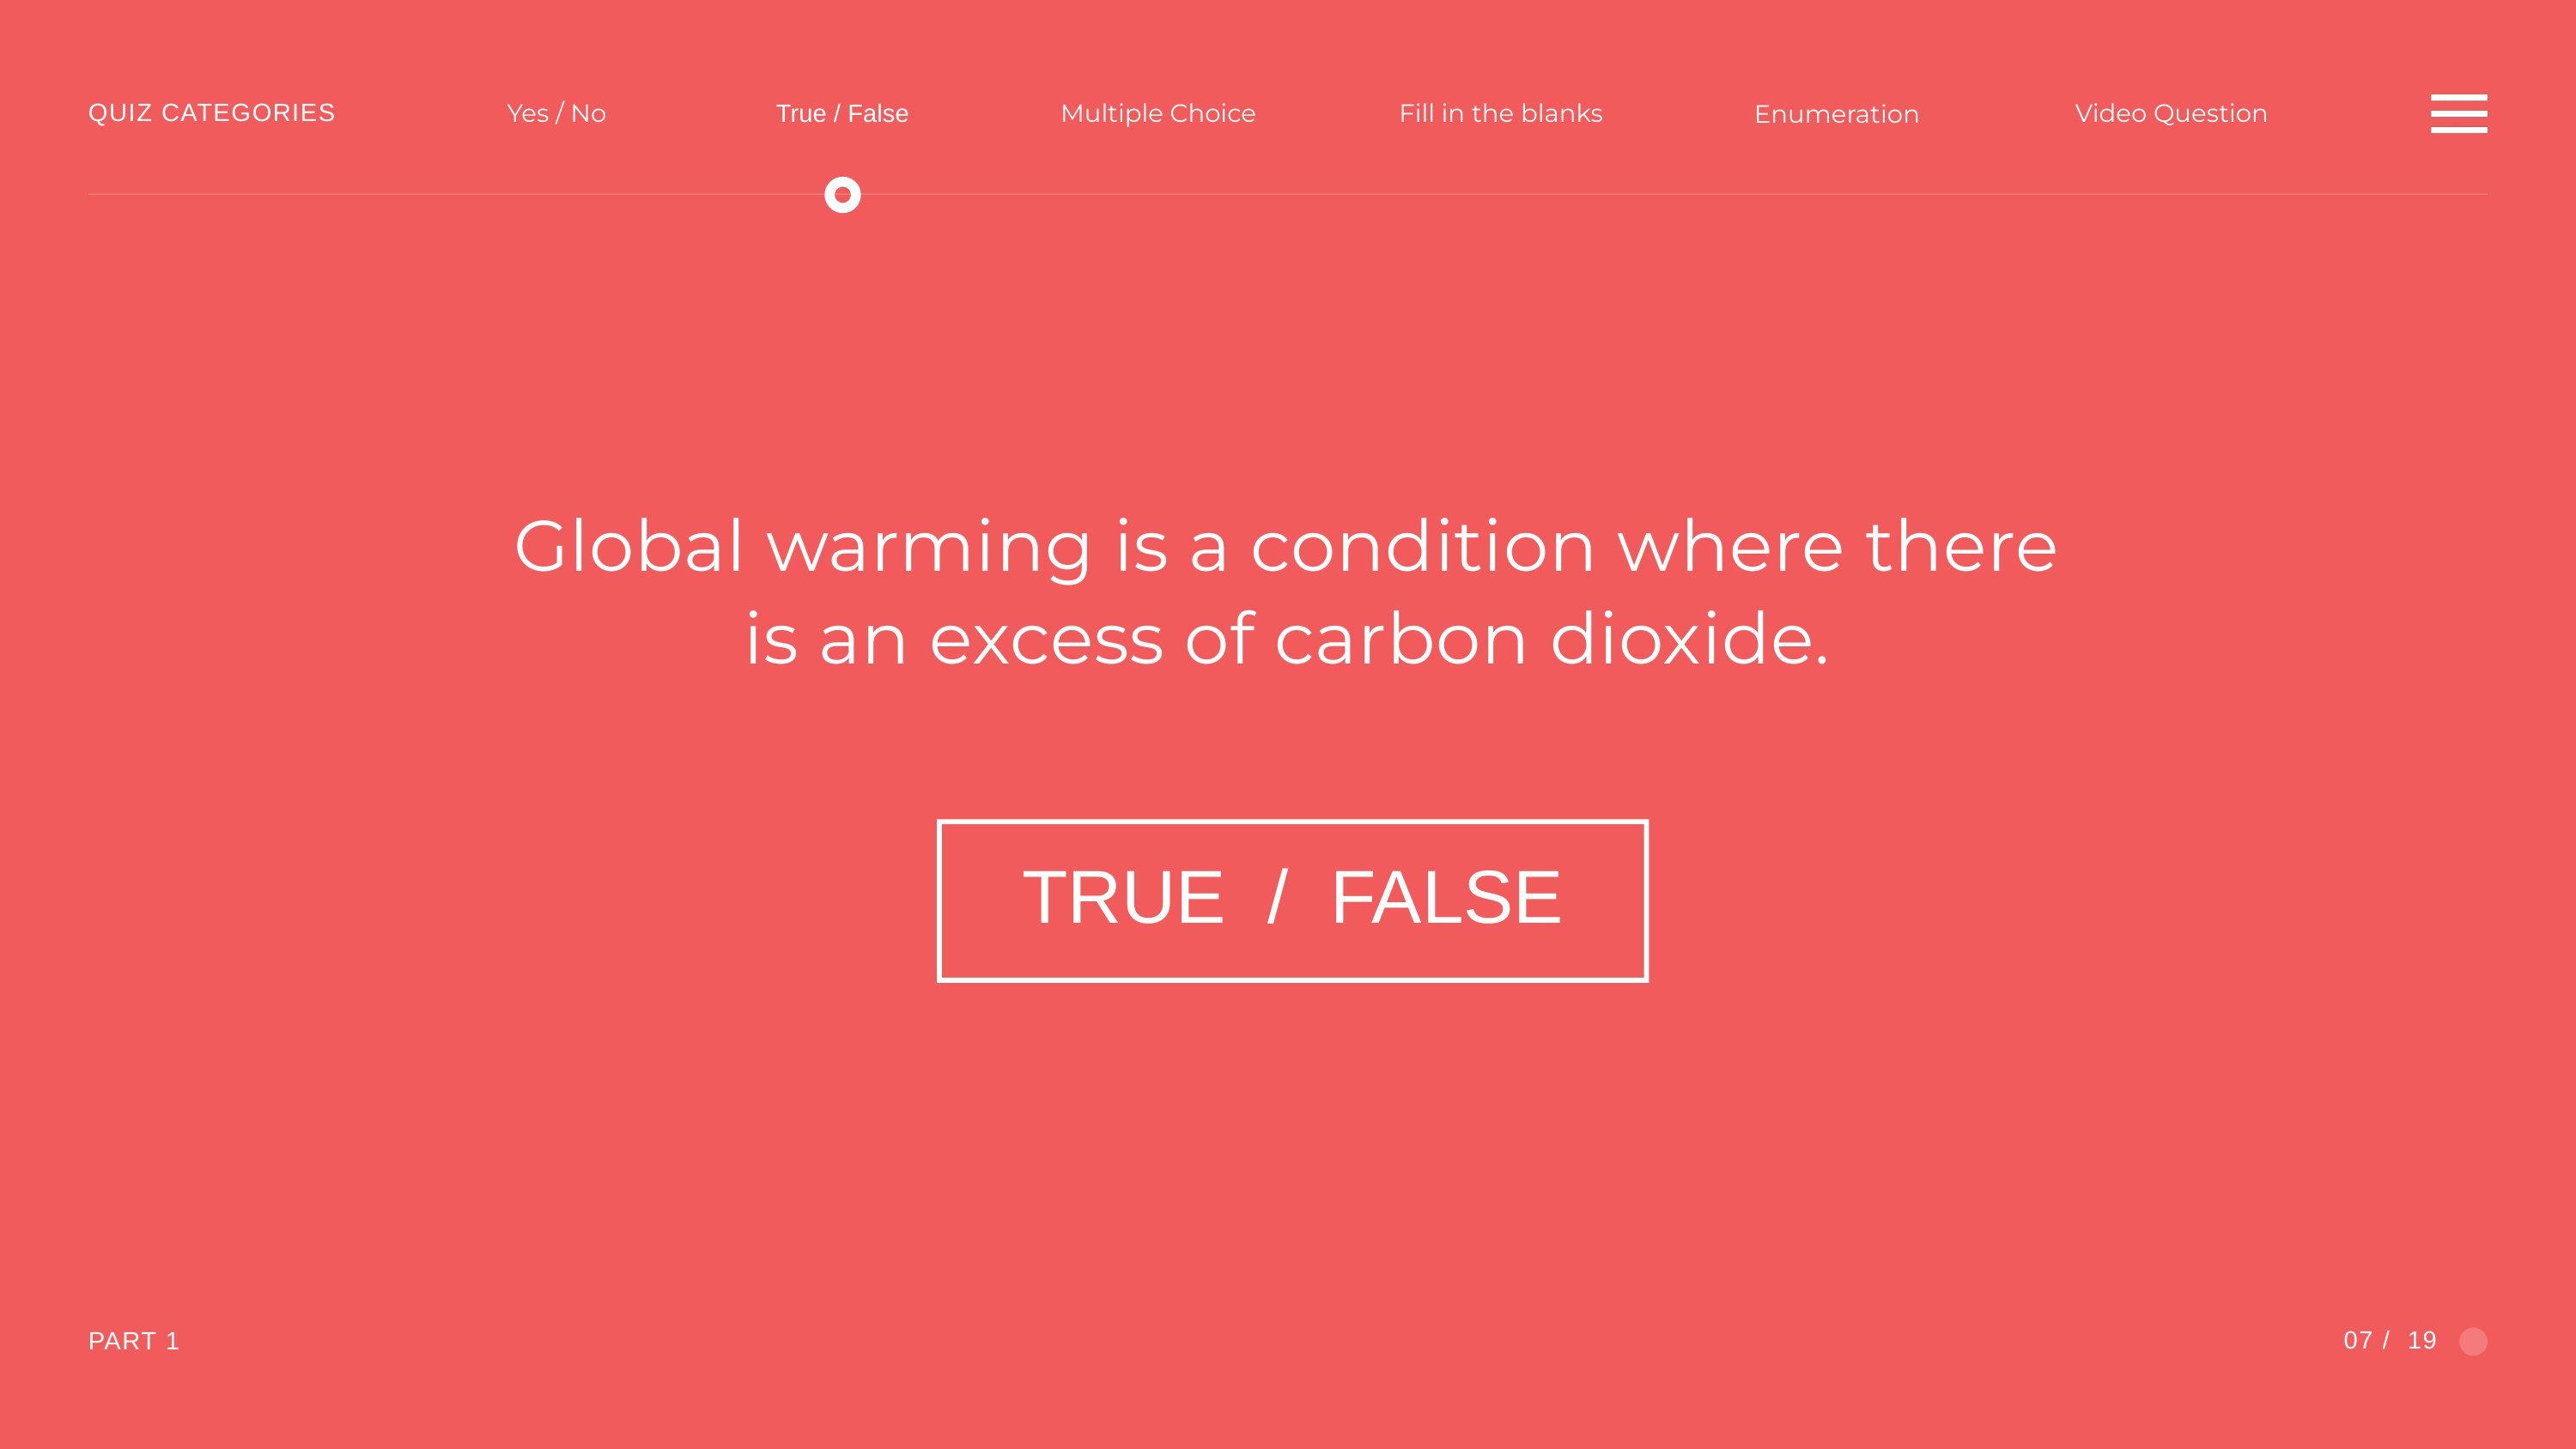

QUIZ CATEGORIES
Yes / No
True / False
Multiple Choice
Fill in the blanks
Video Question
Enumeration

Global warming is a condition where there is an excess of carbon dioxide.

TRUE  /  FALSE

07 /  19
PART 1